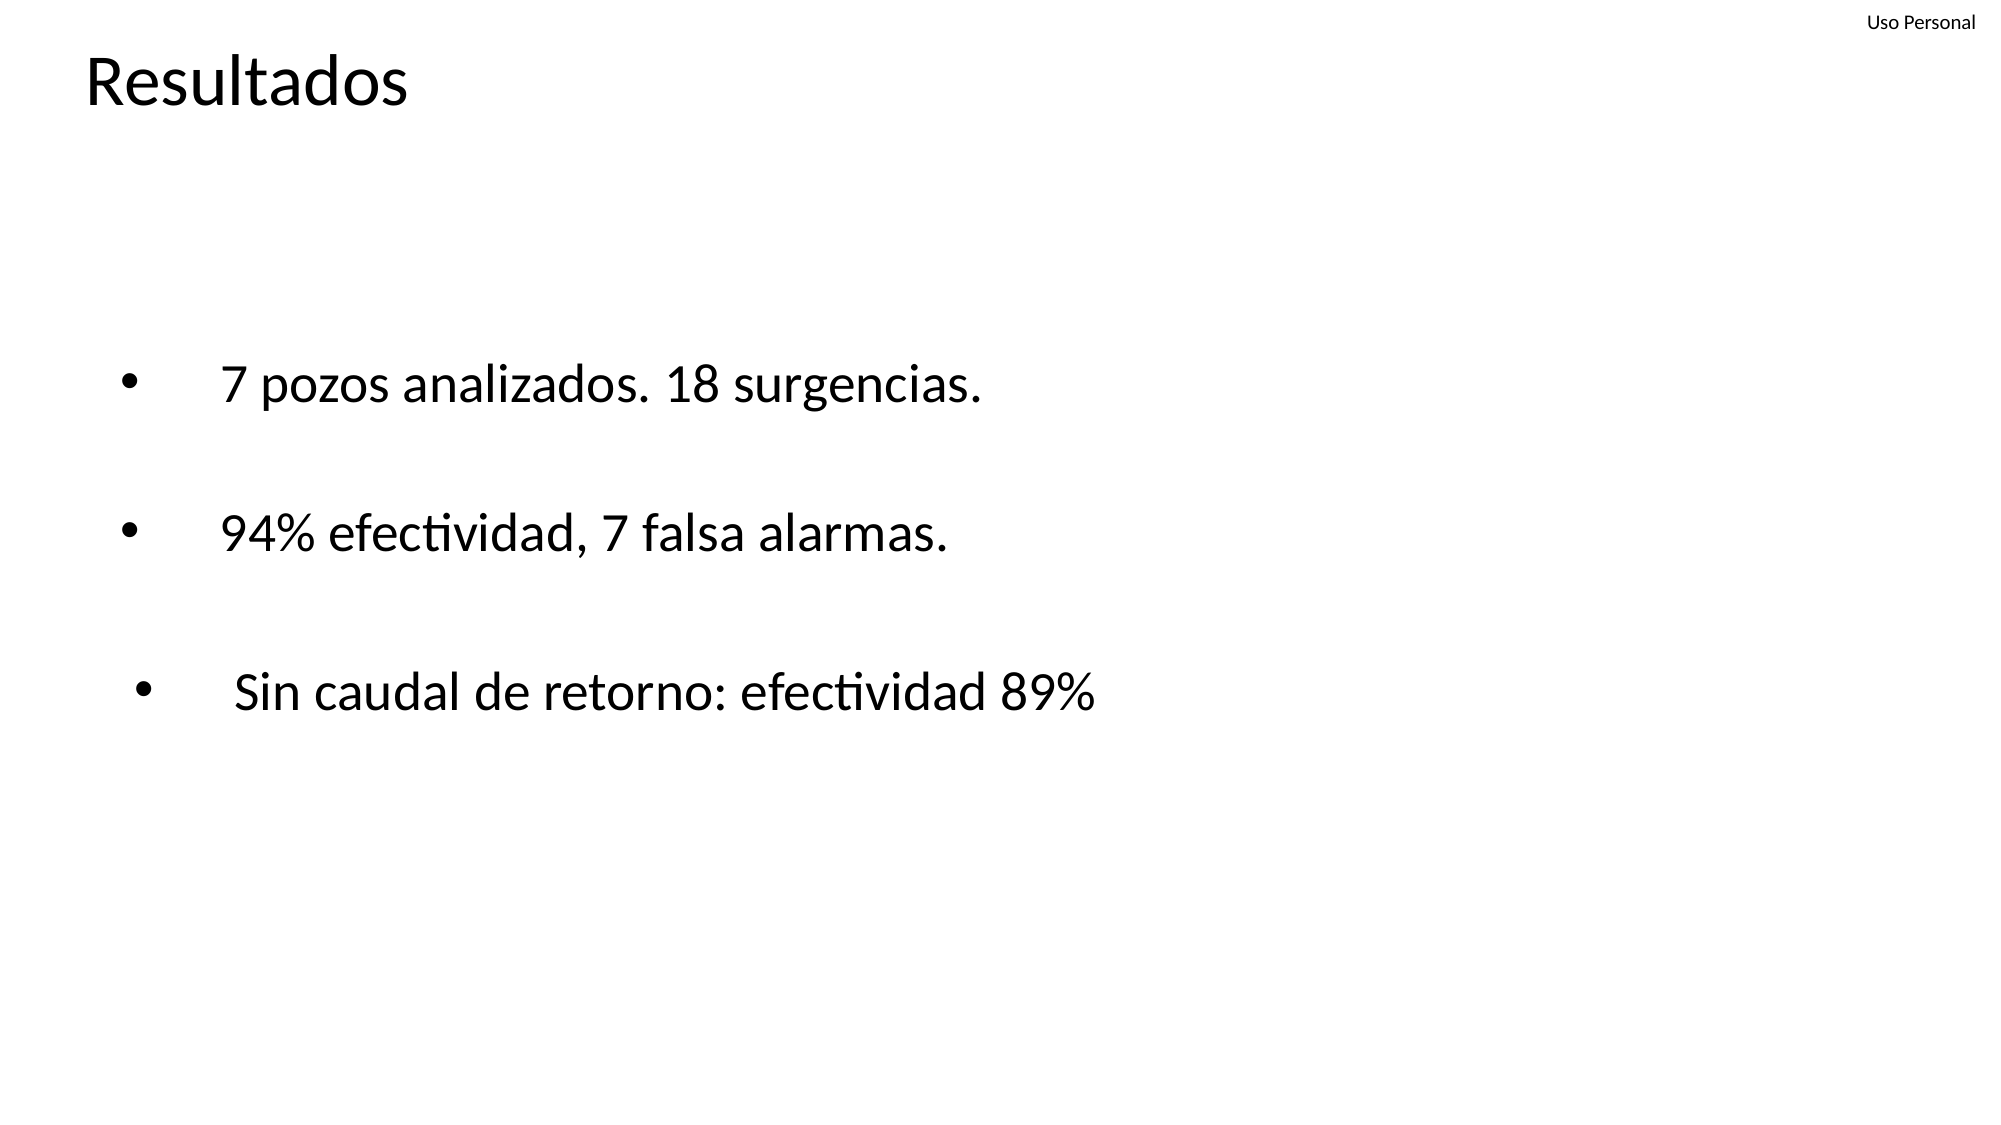

# Resultados
7 pozos analizados. 18 surgencias.
94% efectividad, 7 falsa alarmas.
Sin caudal de retorno: efectividad 89%